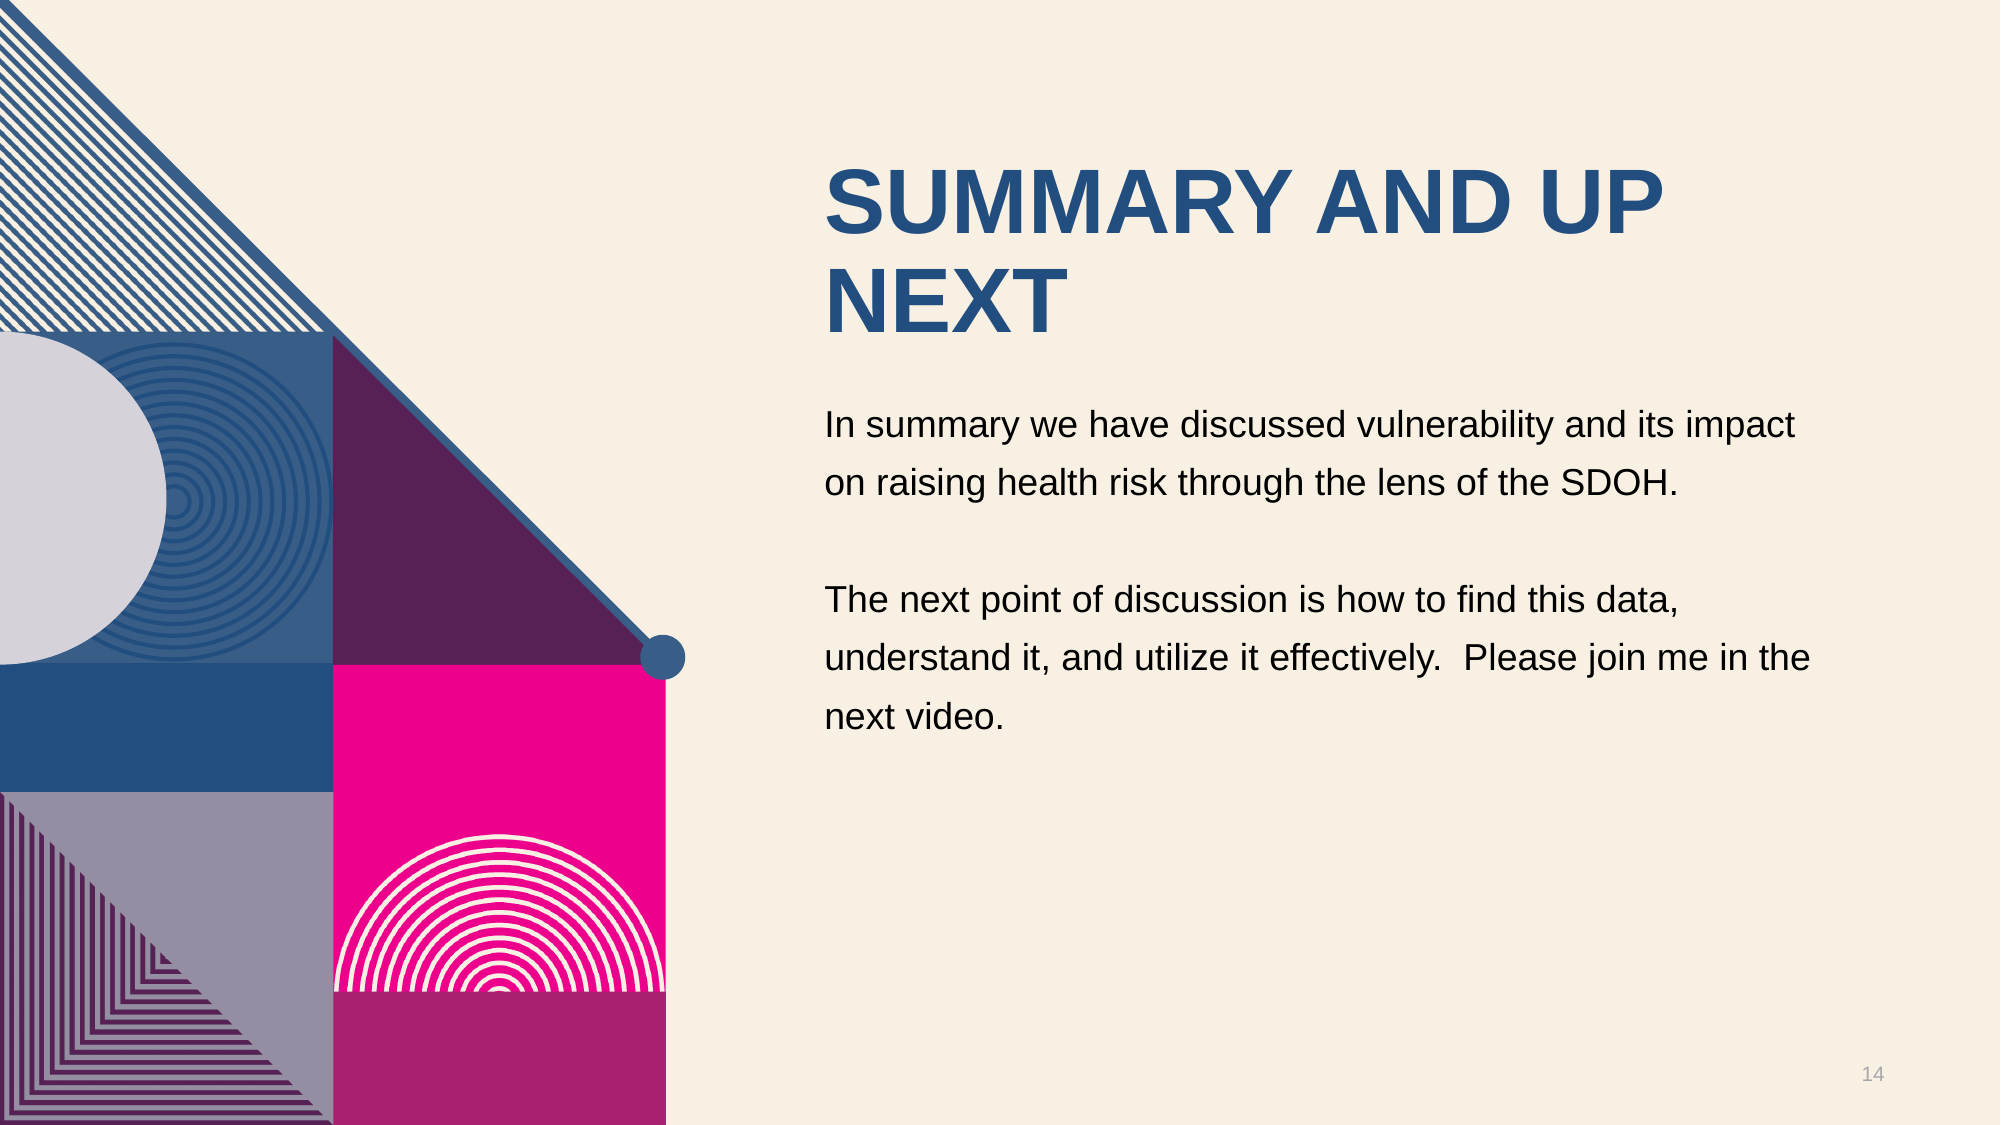

# Summary and Up next
In summary we have discussed vulnerability and its impact on raising health risk through the lens of the SDOH.

The next point of discussion is how to find this data, understand it, and utilize it effectively.  Please join me in the next video.
14